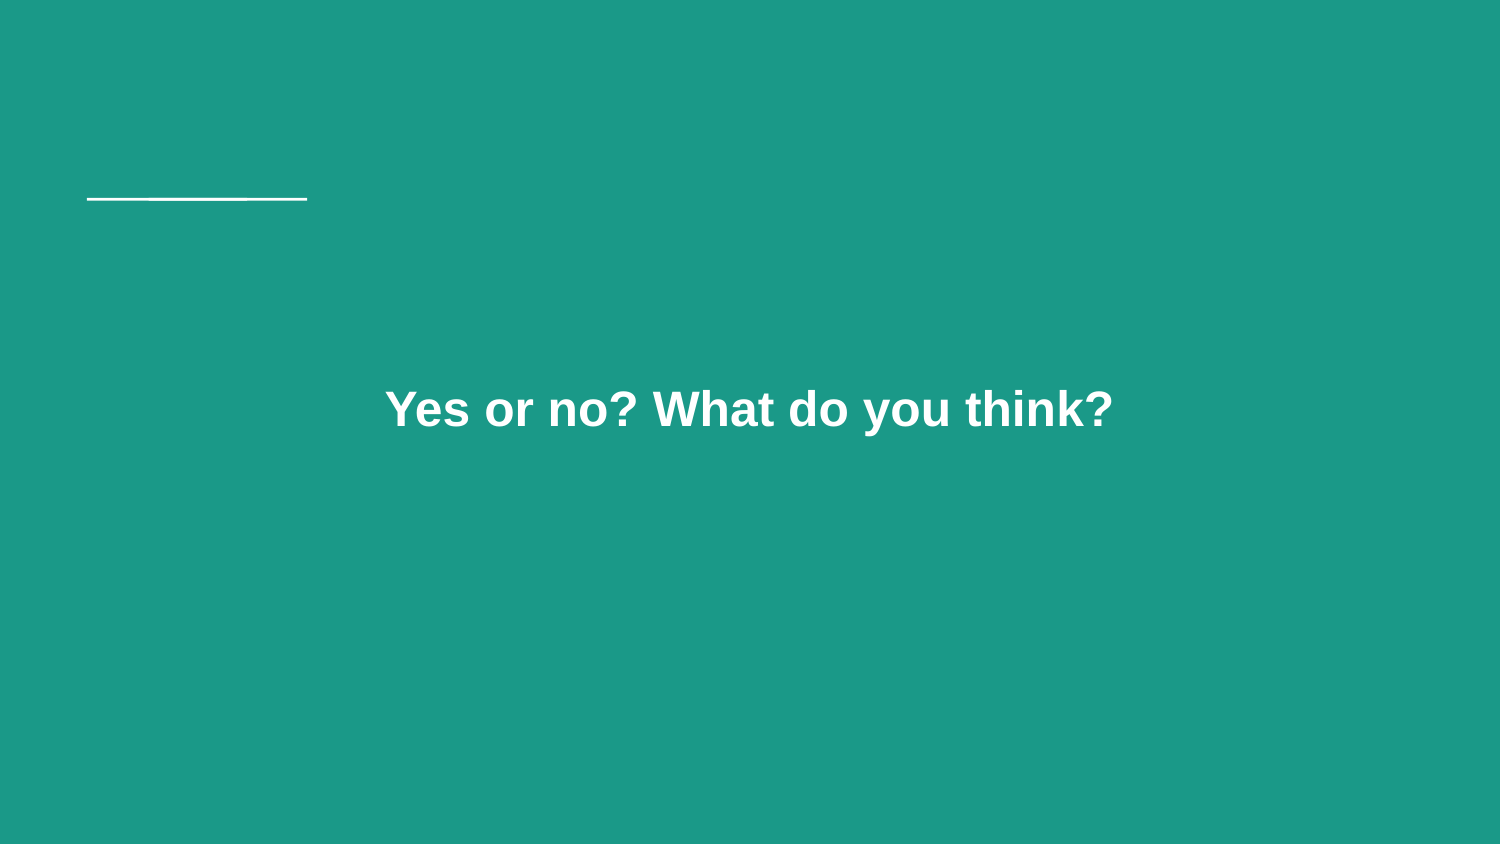

# Yes or no? What do you think?